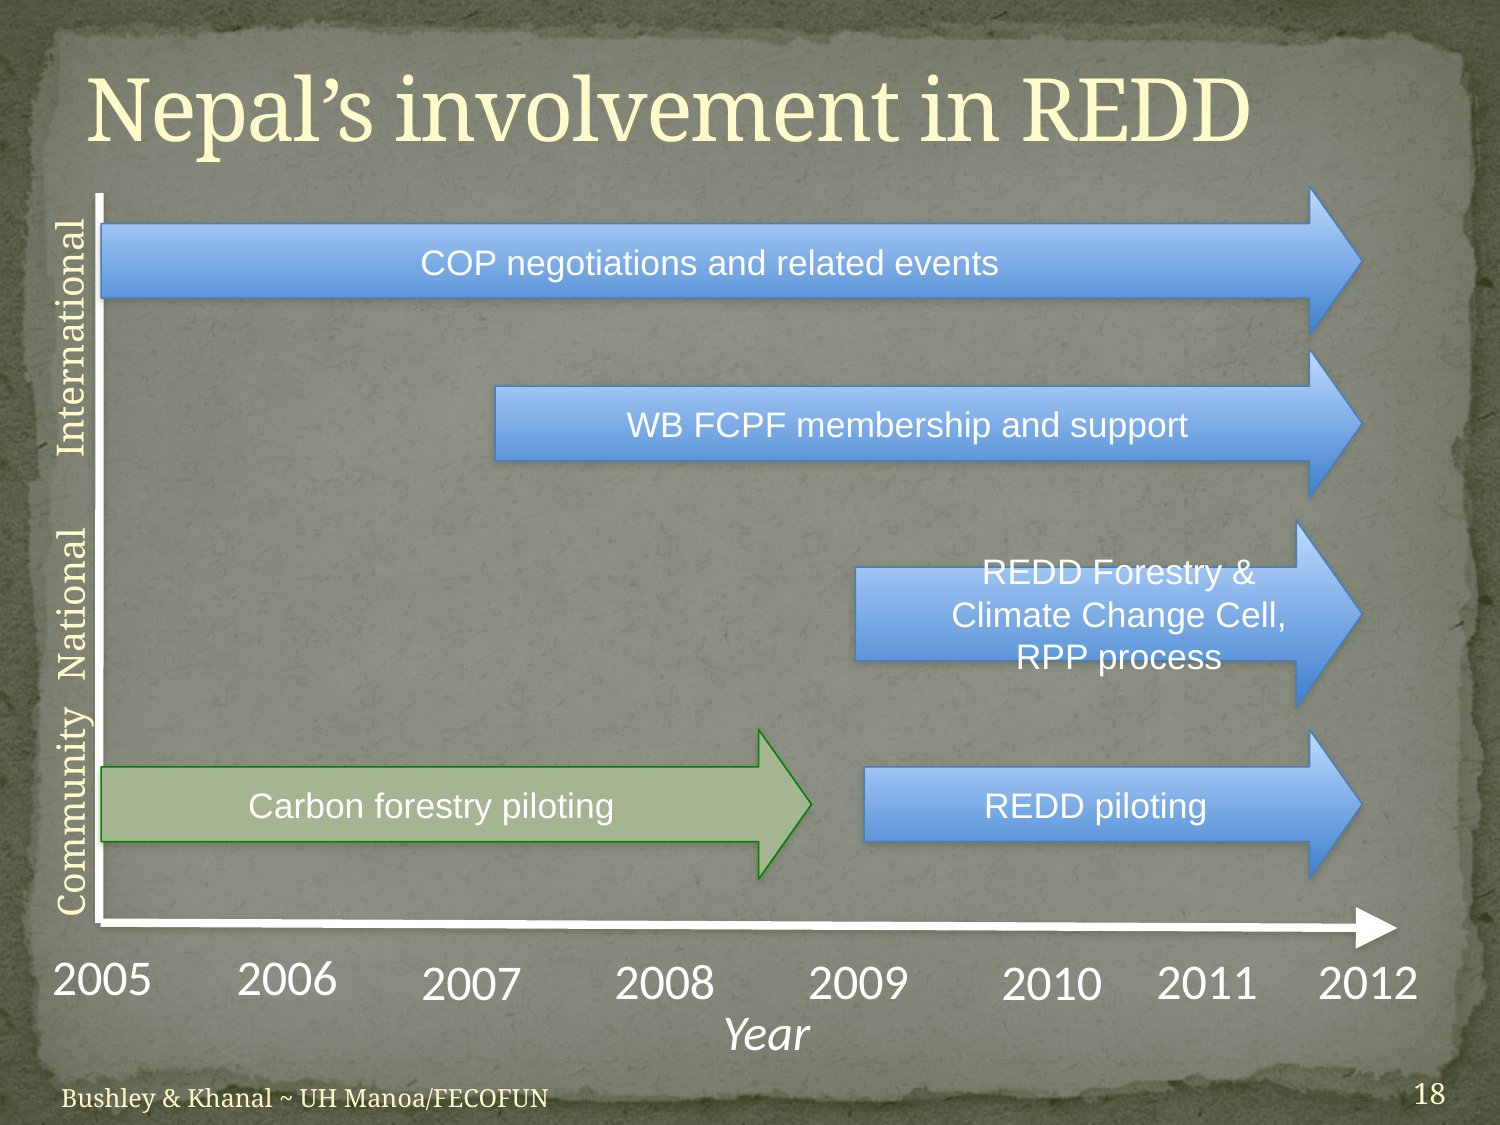

# Nepal’s involvement in REDD

COP negotiations and related events

International

WB FCPF membership and support

REDD Forestry & Climate Change Cell, RPP process
National

Carbon forestry piloting

REDD piloting
Community

2005
2006
2008
2009
2011
2012
2007
2010
Year
18
Bushley & Khanal ~ UH Manoa/FECOFUN